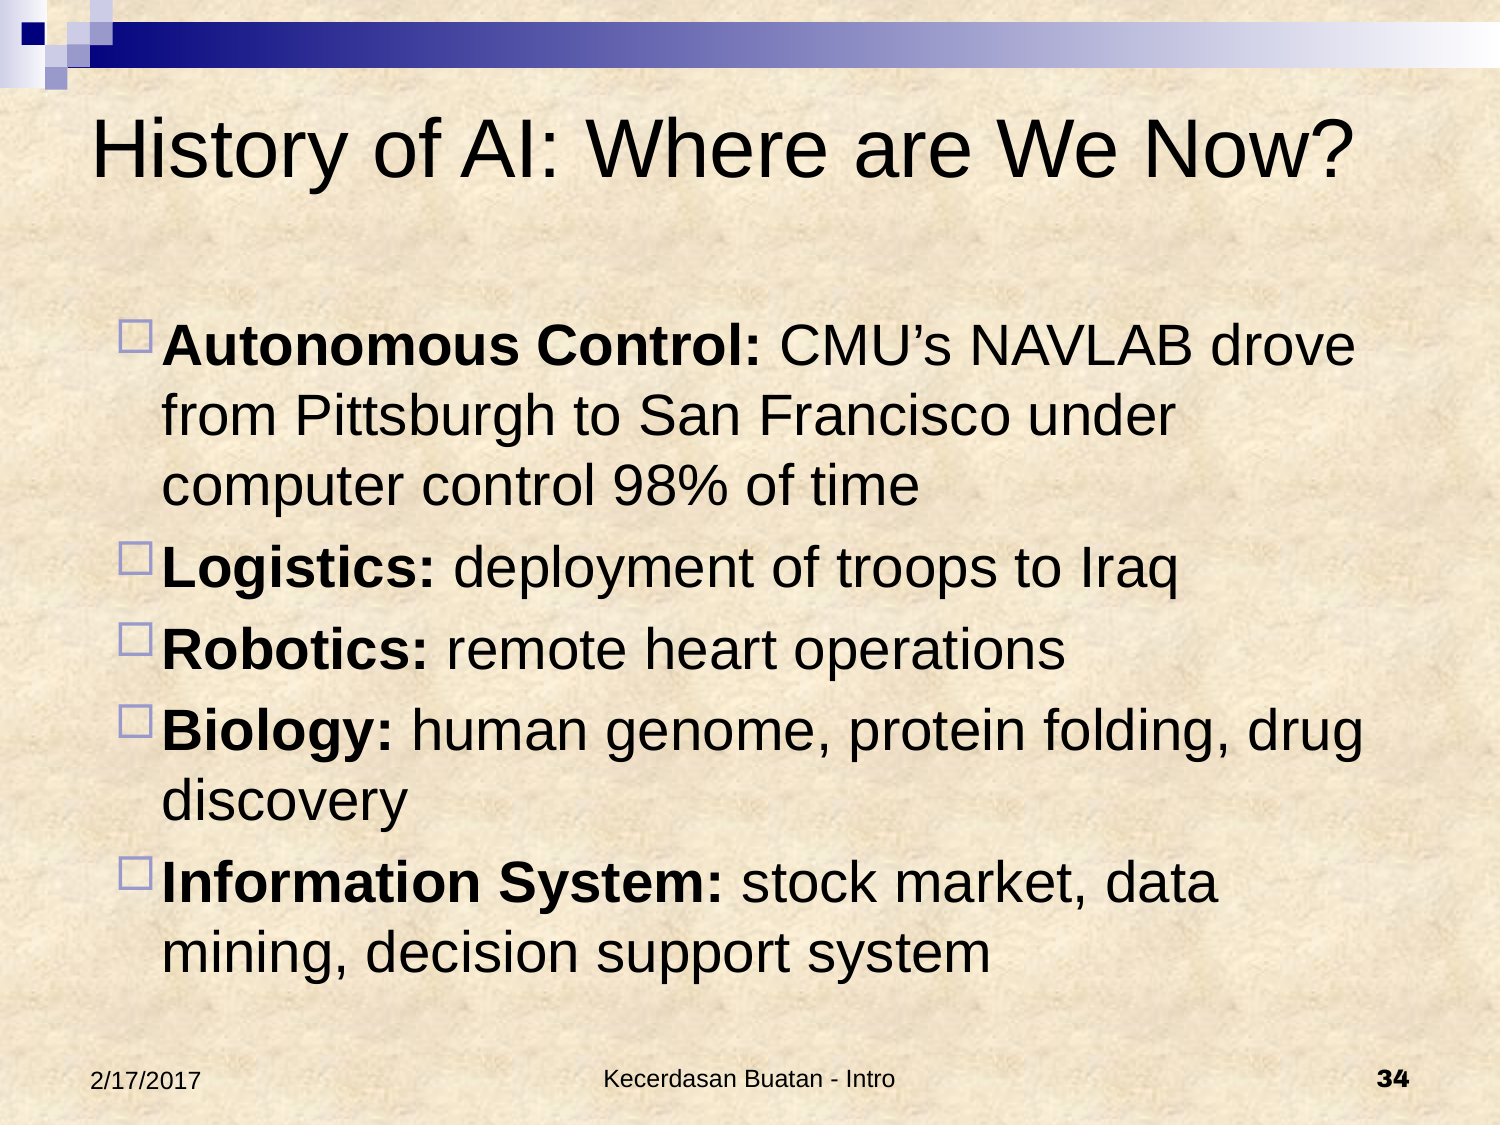

# History of AI: Where are We Now?
Autonomous Control: CMU’s NAVLAB drove from Pittsburgh to San Francisco under computer control 98% of time
Logistics: deployment of troops to Iraq
Robotics: remote heart operations
Biology: human genome, protein folding, drug discovery
Information System: stock market, data mining, decision support system
2/17/2017
Kecerdasan Buatan - Intro
34